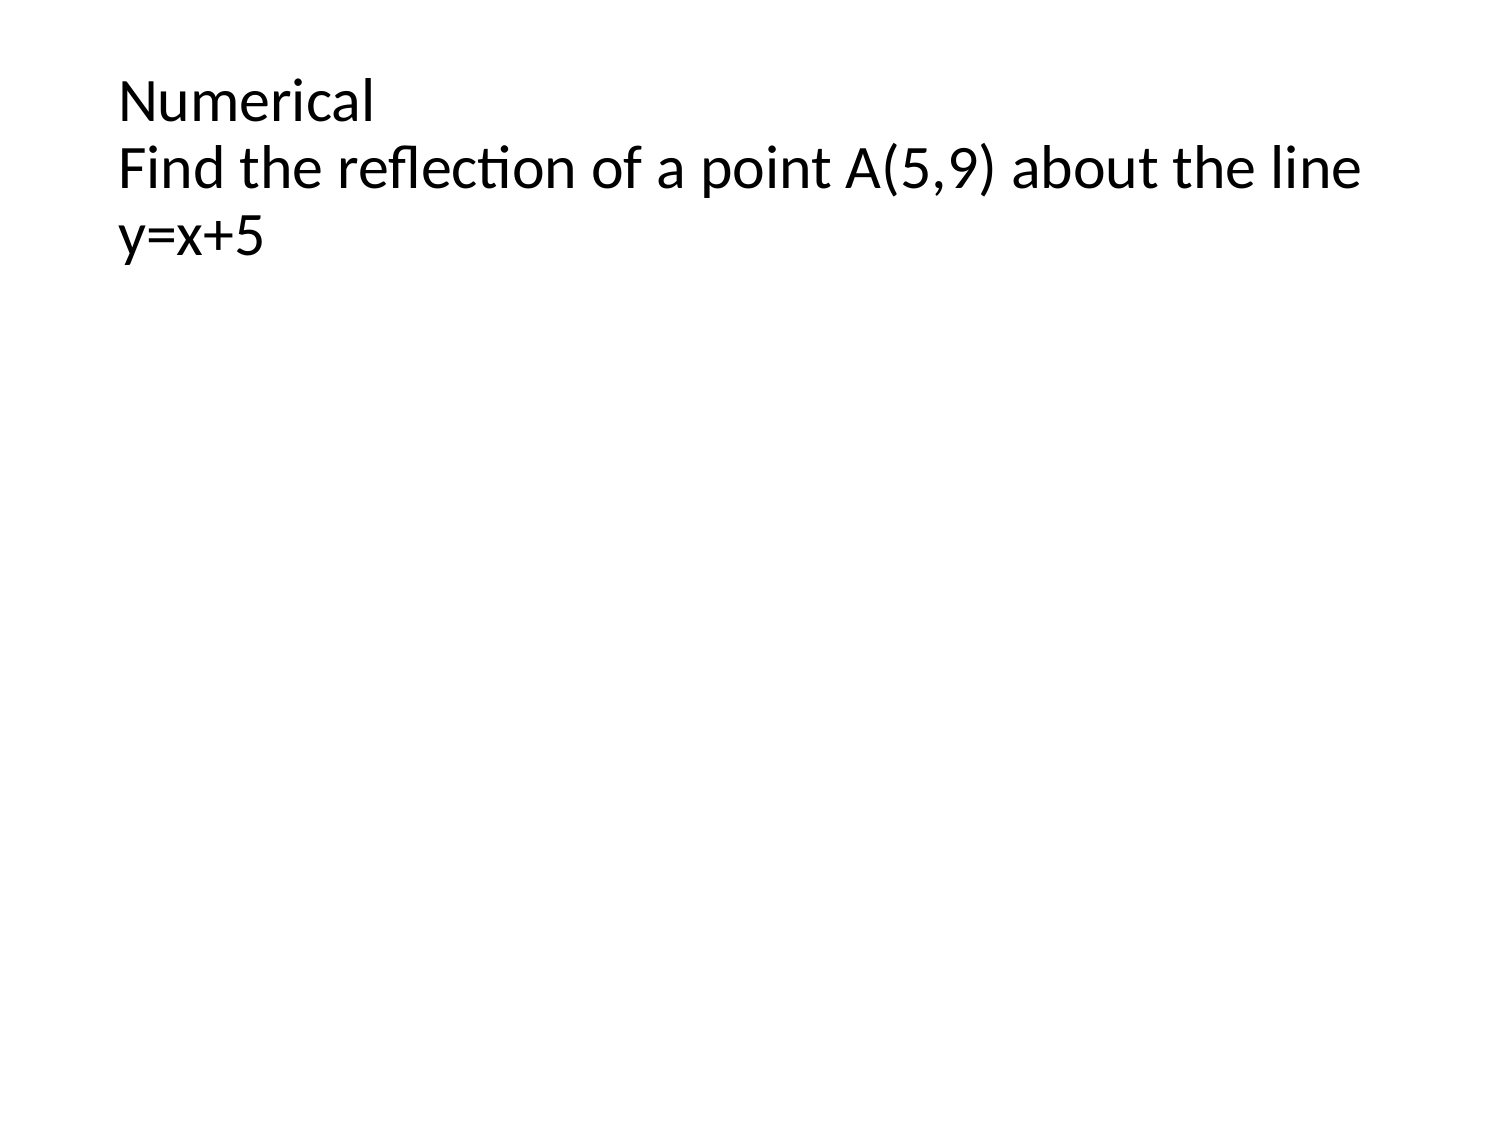

# Numerical Find the reflection of a point A(5,9) about the line y=x+5